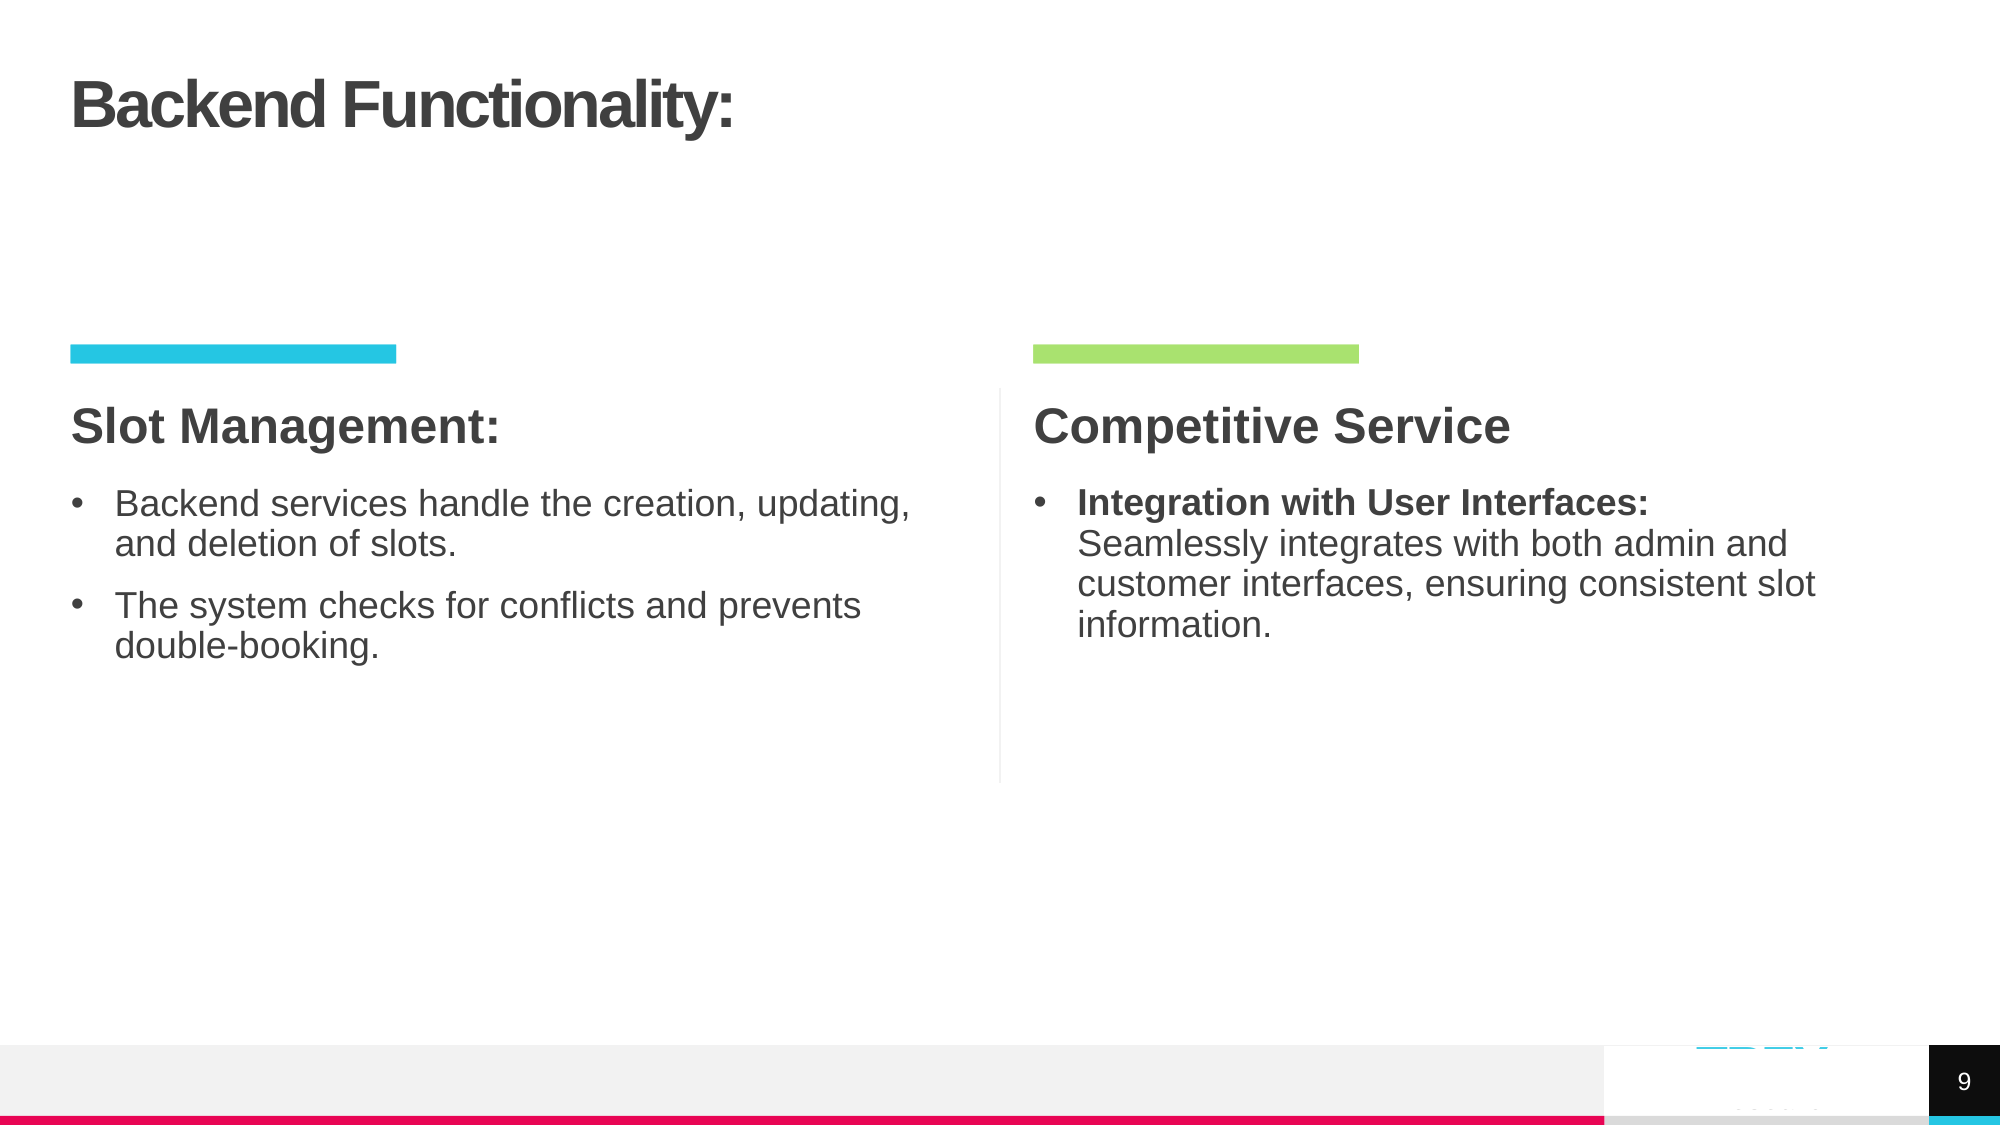

# Backend Functionality:

Slot Management:
Competitive Service
Integration with User Interfaces:
Seamlessly integrates with both admin and customer interfaces, ensuring consistent slot information.
Backend services handle the creation, updating, and deletion of slots.
The system checks for conflicts and prevents double-booking.
9